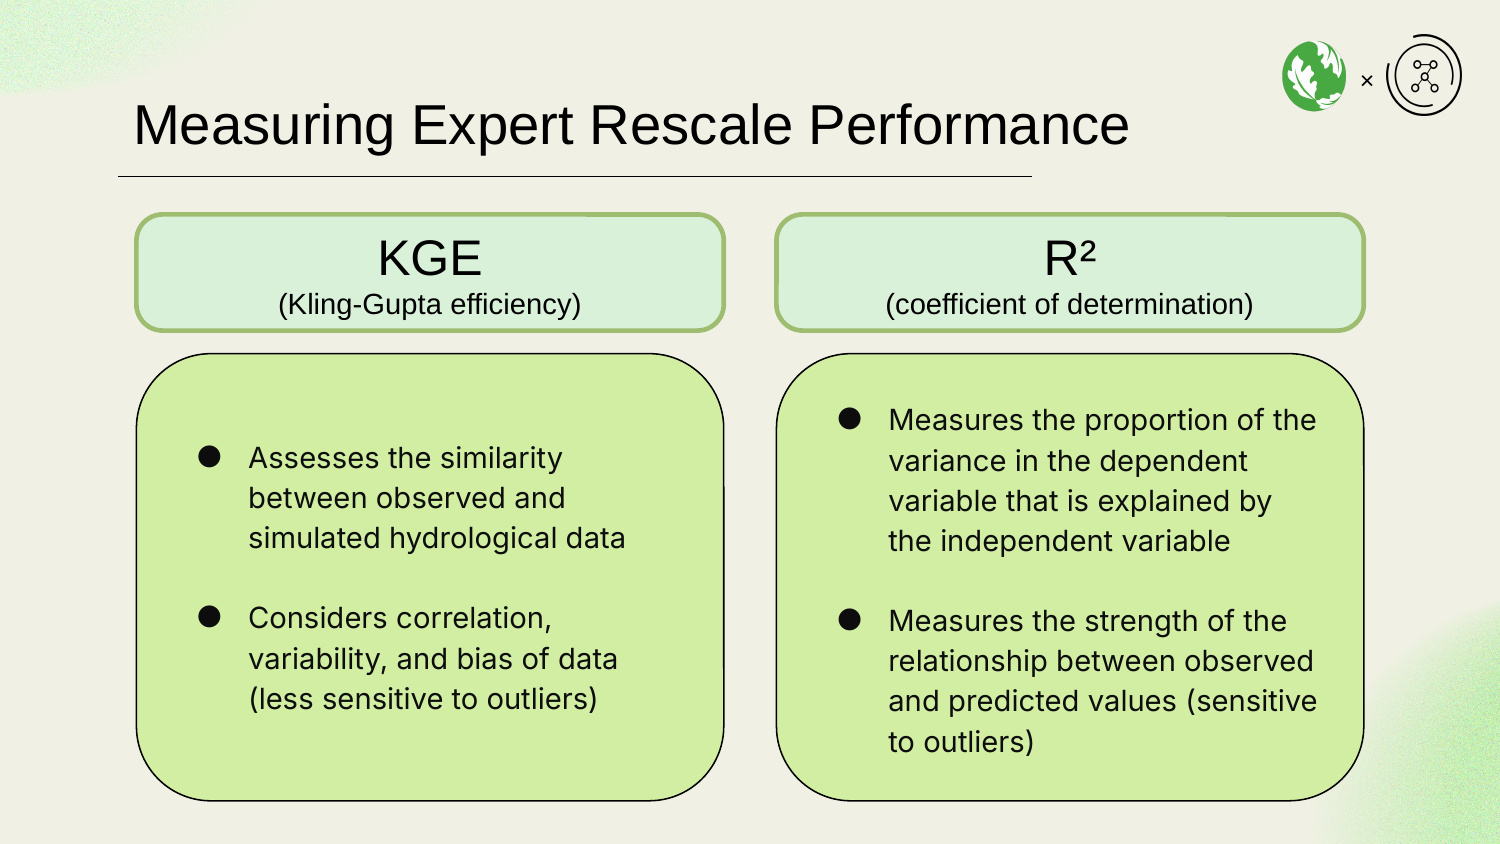

# Measuring Expert Rescale Performance
R²
(coefficient of determination)
KGE
(Kling-Gupta efficiency)

Assesses the similarity between observed and simulated hydrological data

Considers correlation, variability, and bias of data (less sensitive to outliers)

Measures the proportion of the variance in the dependent variable that is explained by the independent variable

Measures the strength of the relationship between observed and predicted values (sensitive to outliers)